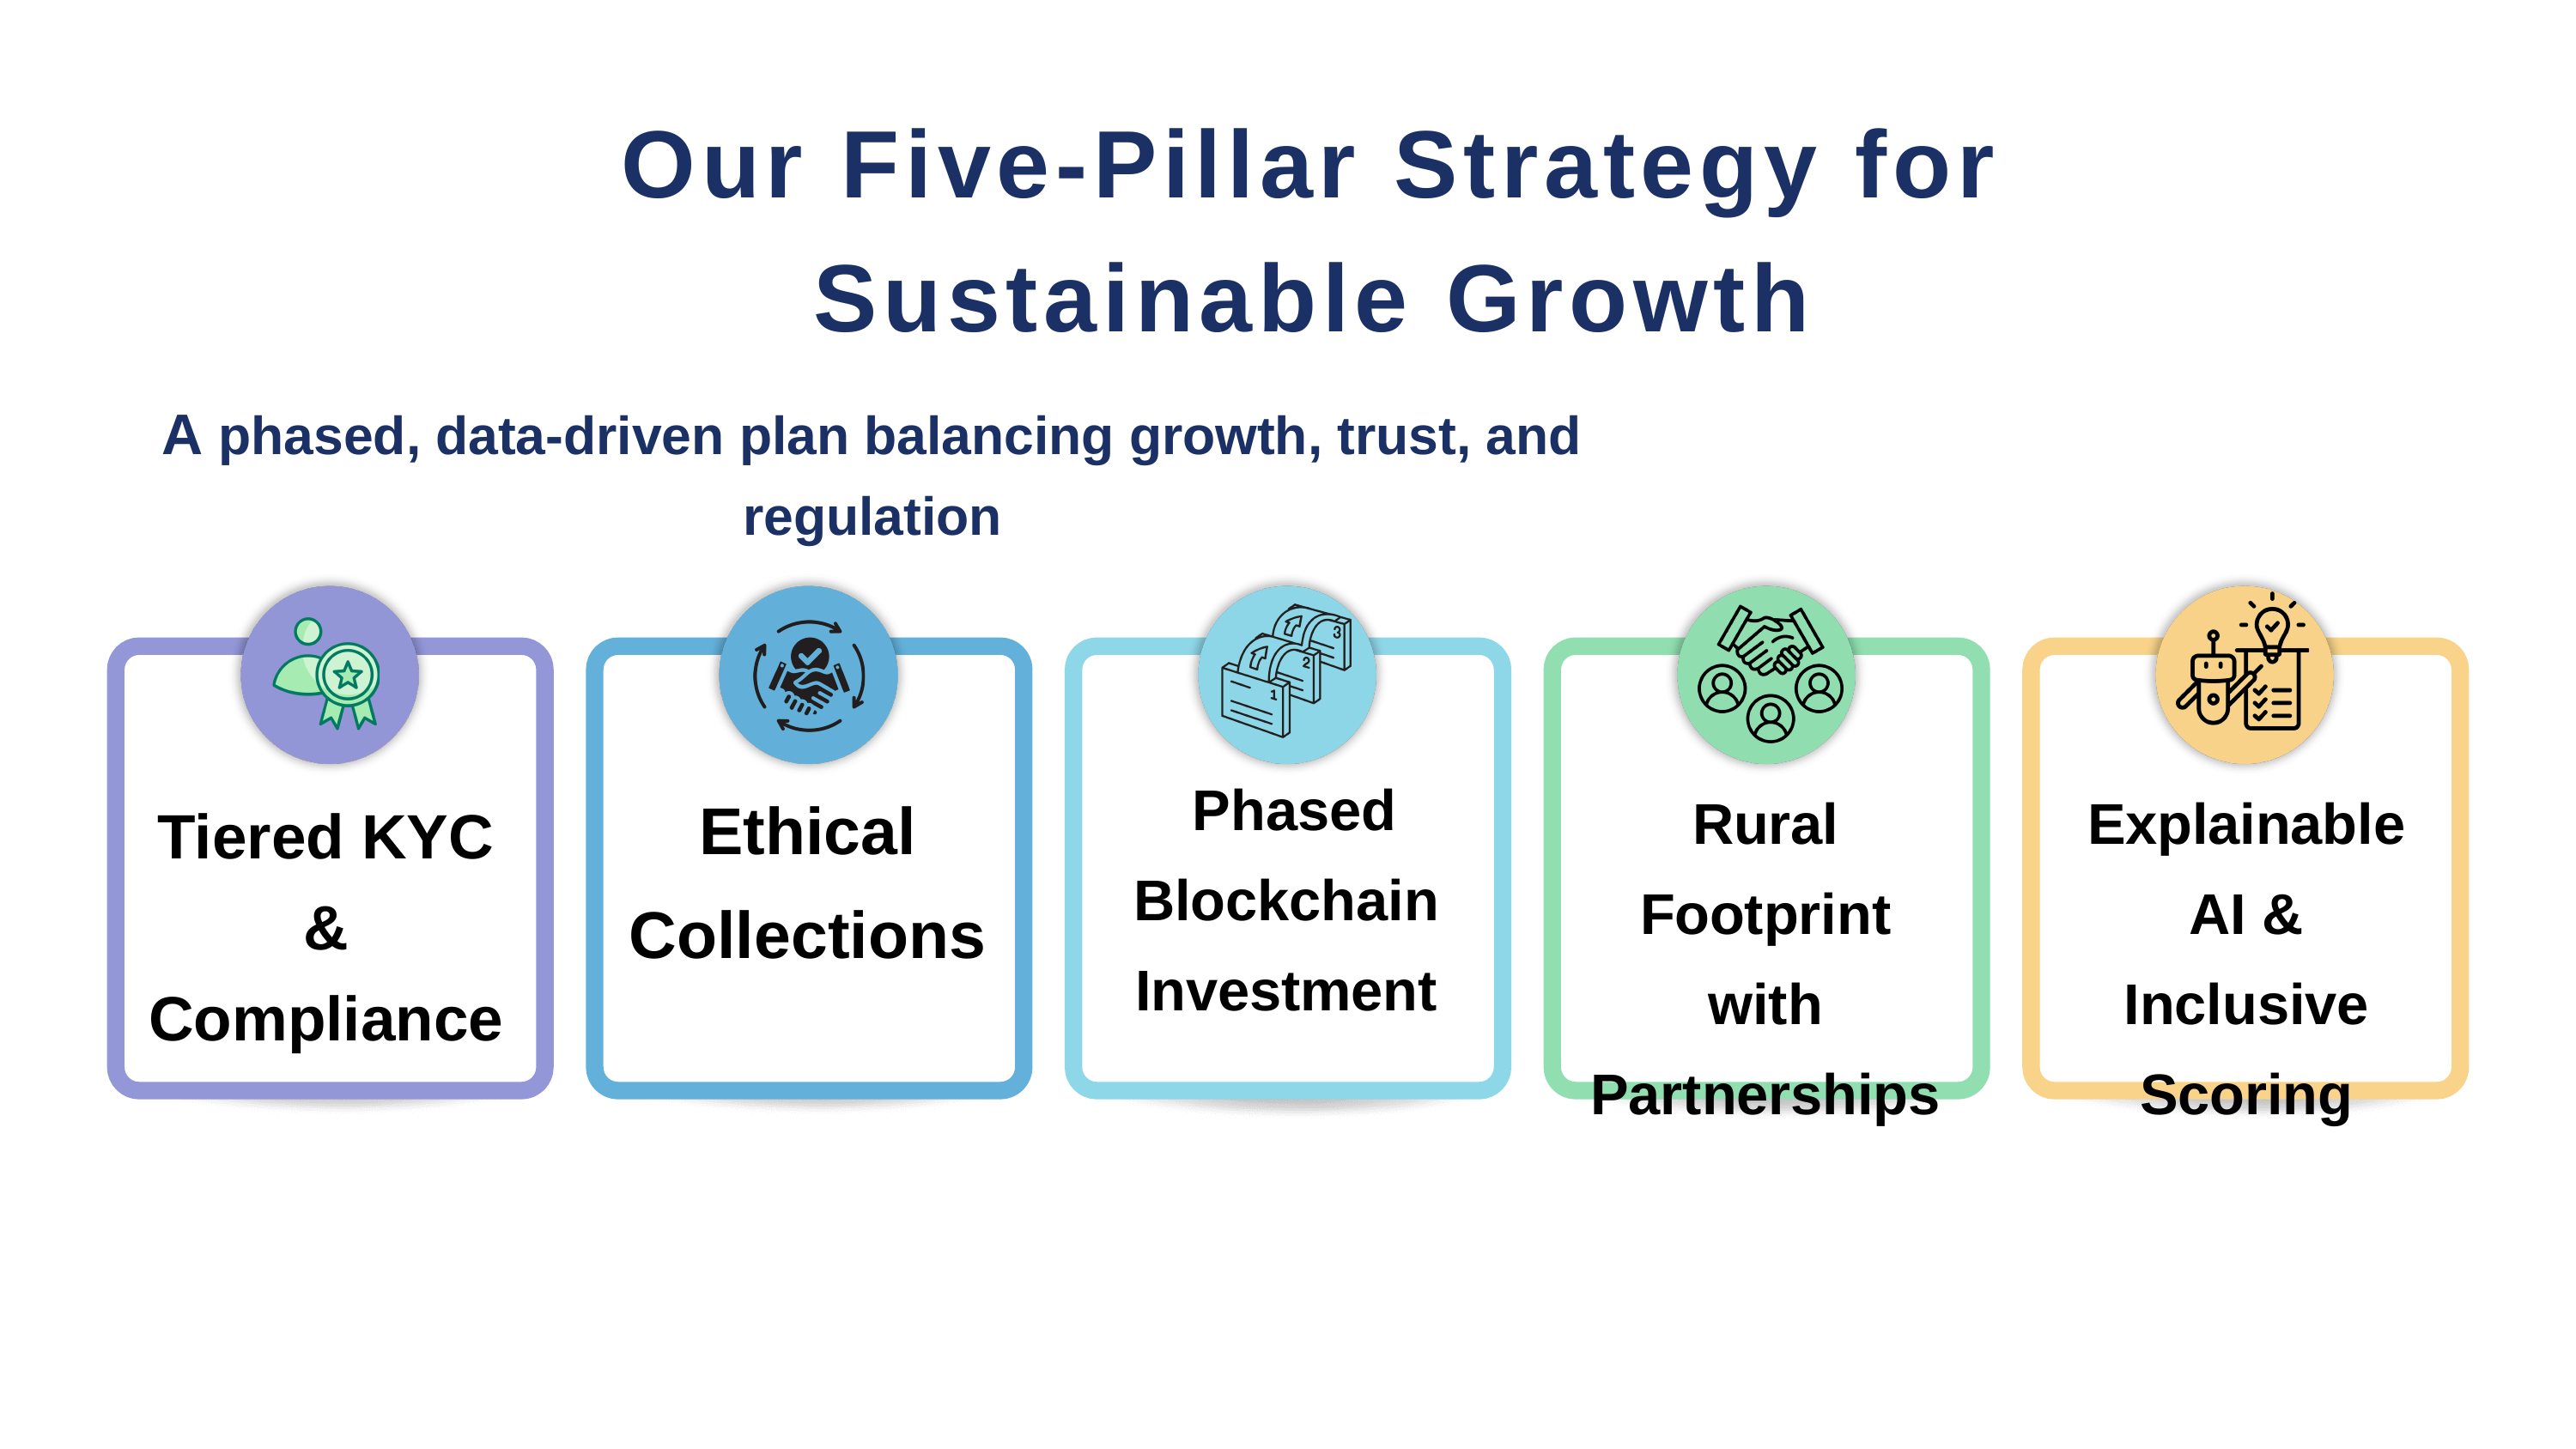

Our Five-Pillar Strategy for Sustainable Growth
A phased, data-driven plan balancing growth, trust, and regulation

 Phased Blockchain Investment
Ethical Collections
Rural Footprint with Partnerships
Explainable AI & Inclusive Scoring
Tiered KYC & Compliance